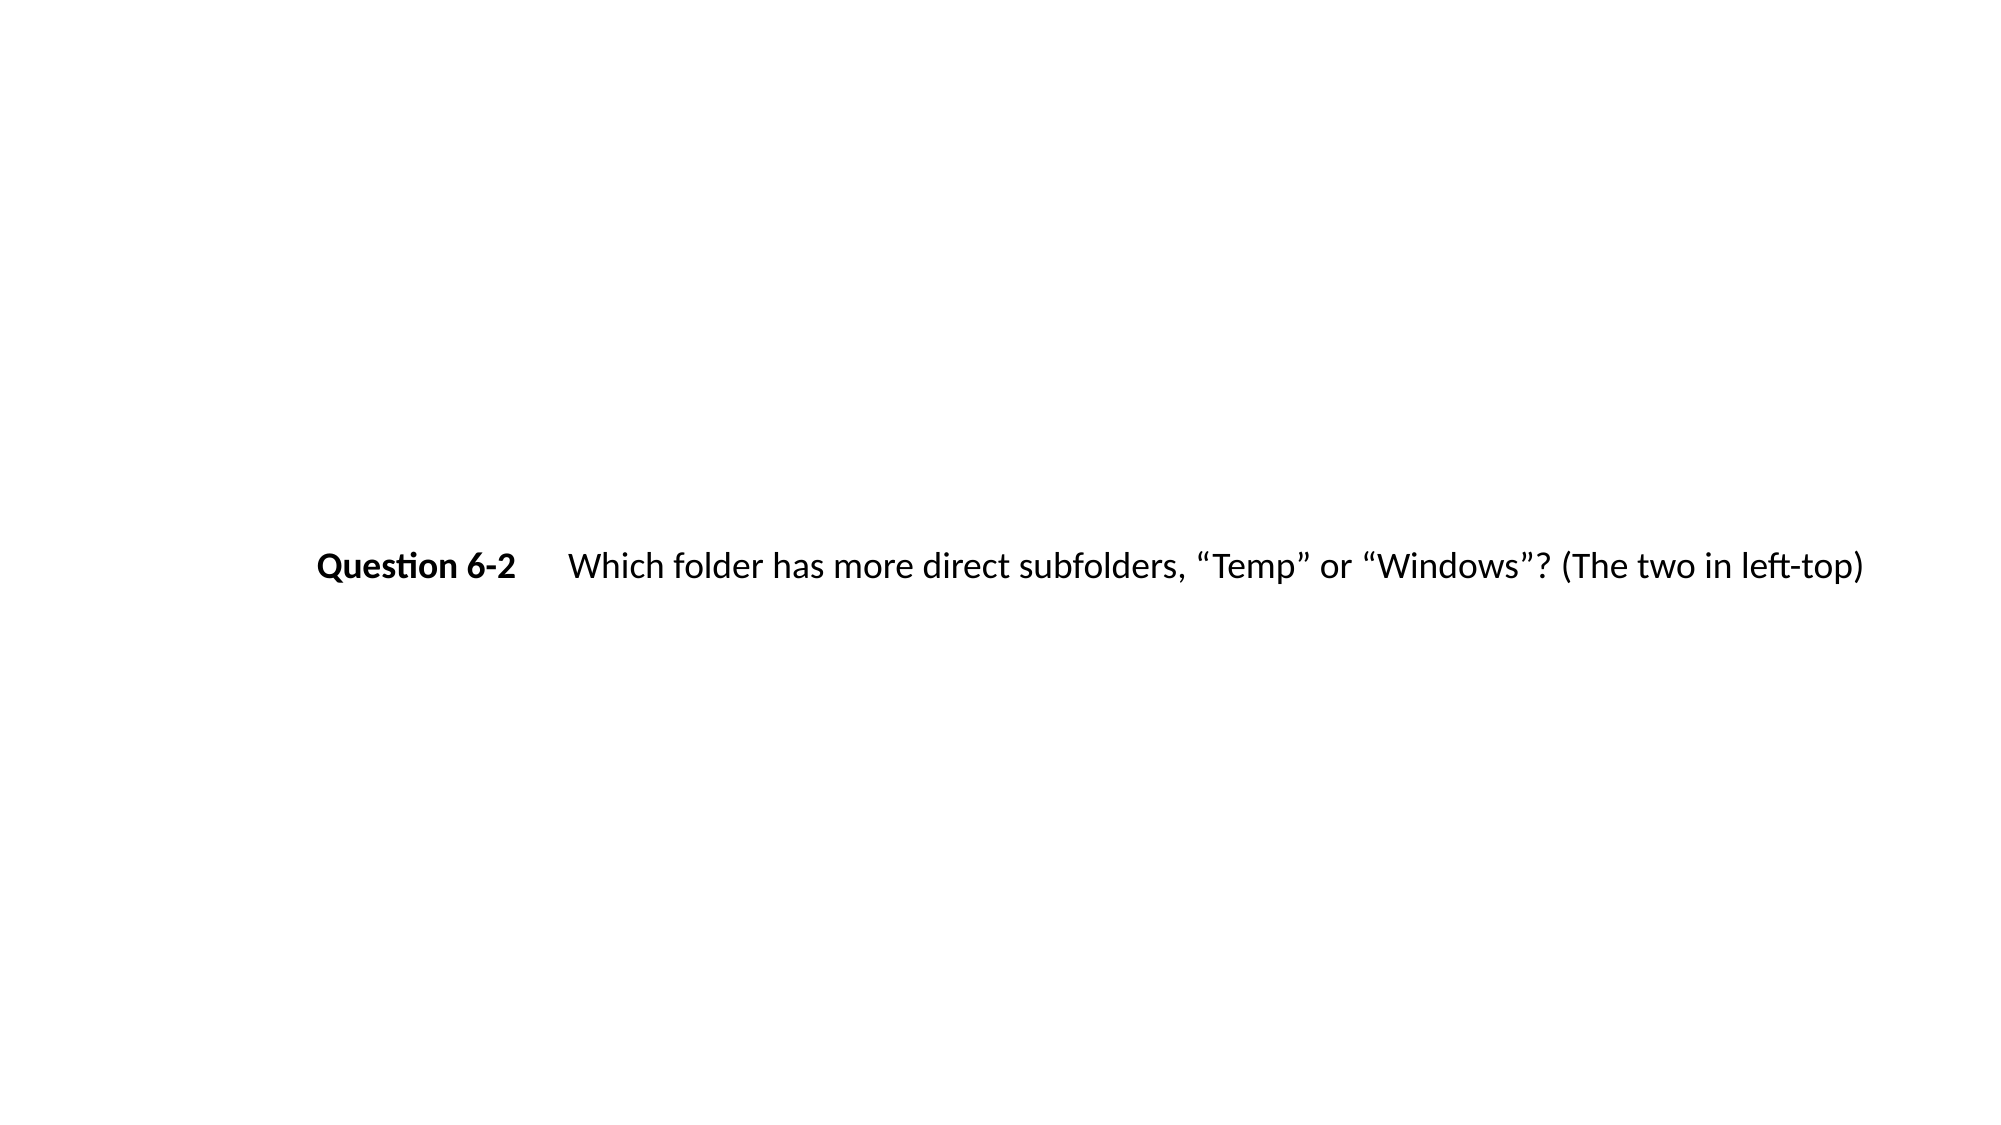

#

Question 6-2
Which folder has more direct subfolders, “Temp” or “Windows”? (The two in left-top)